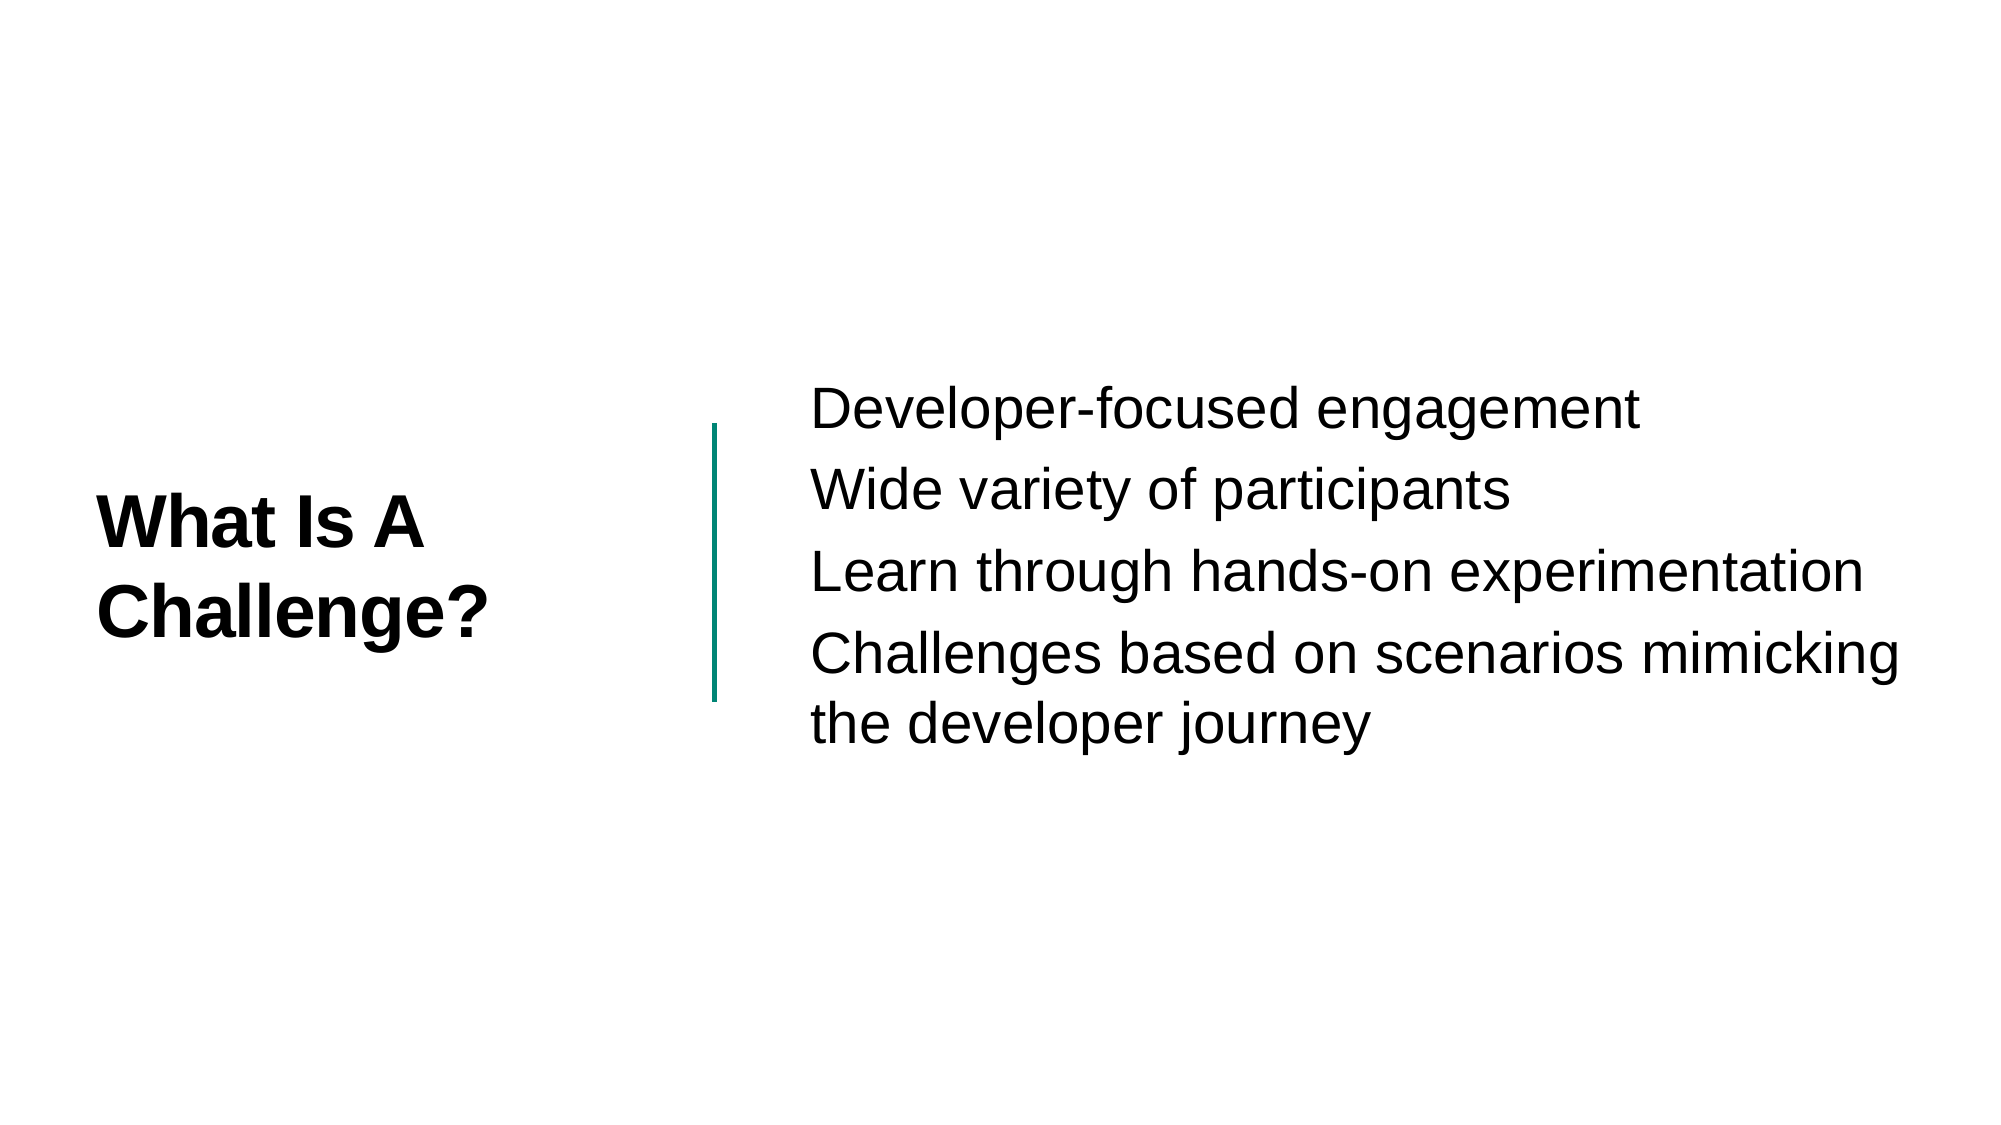

Developer-focused engagement
Wide variety of participants
Learn through hands-on experimentation
Challenges based on scenarios mimicking the developer journey
# What Is A Challenge?